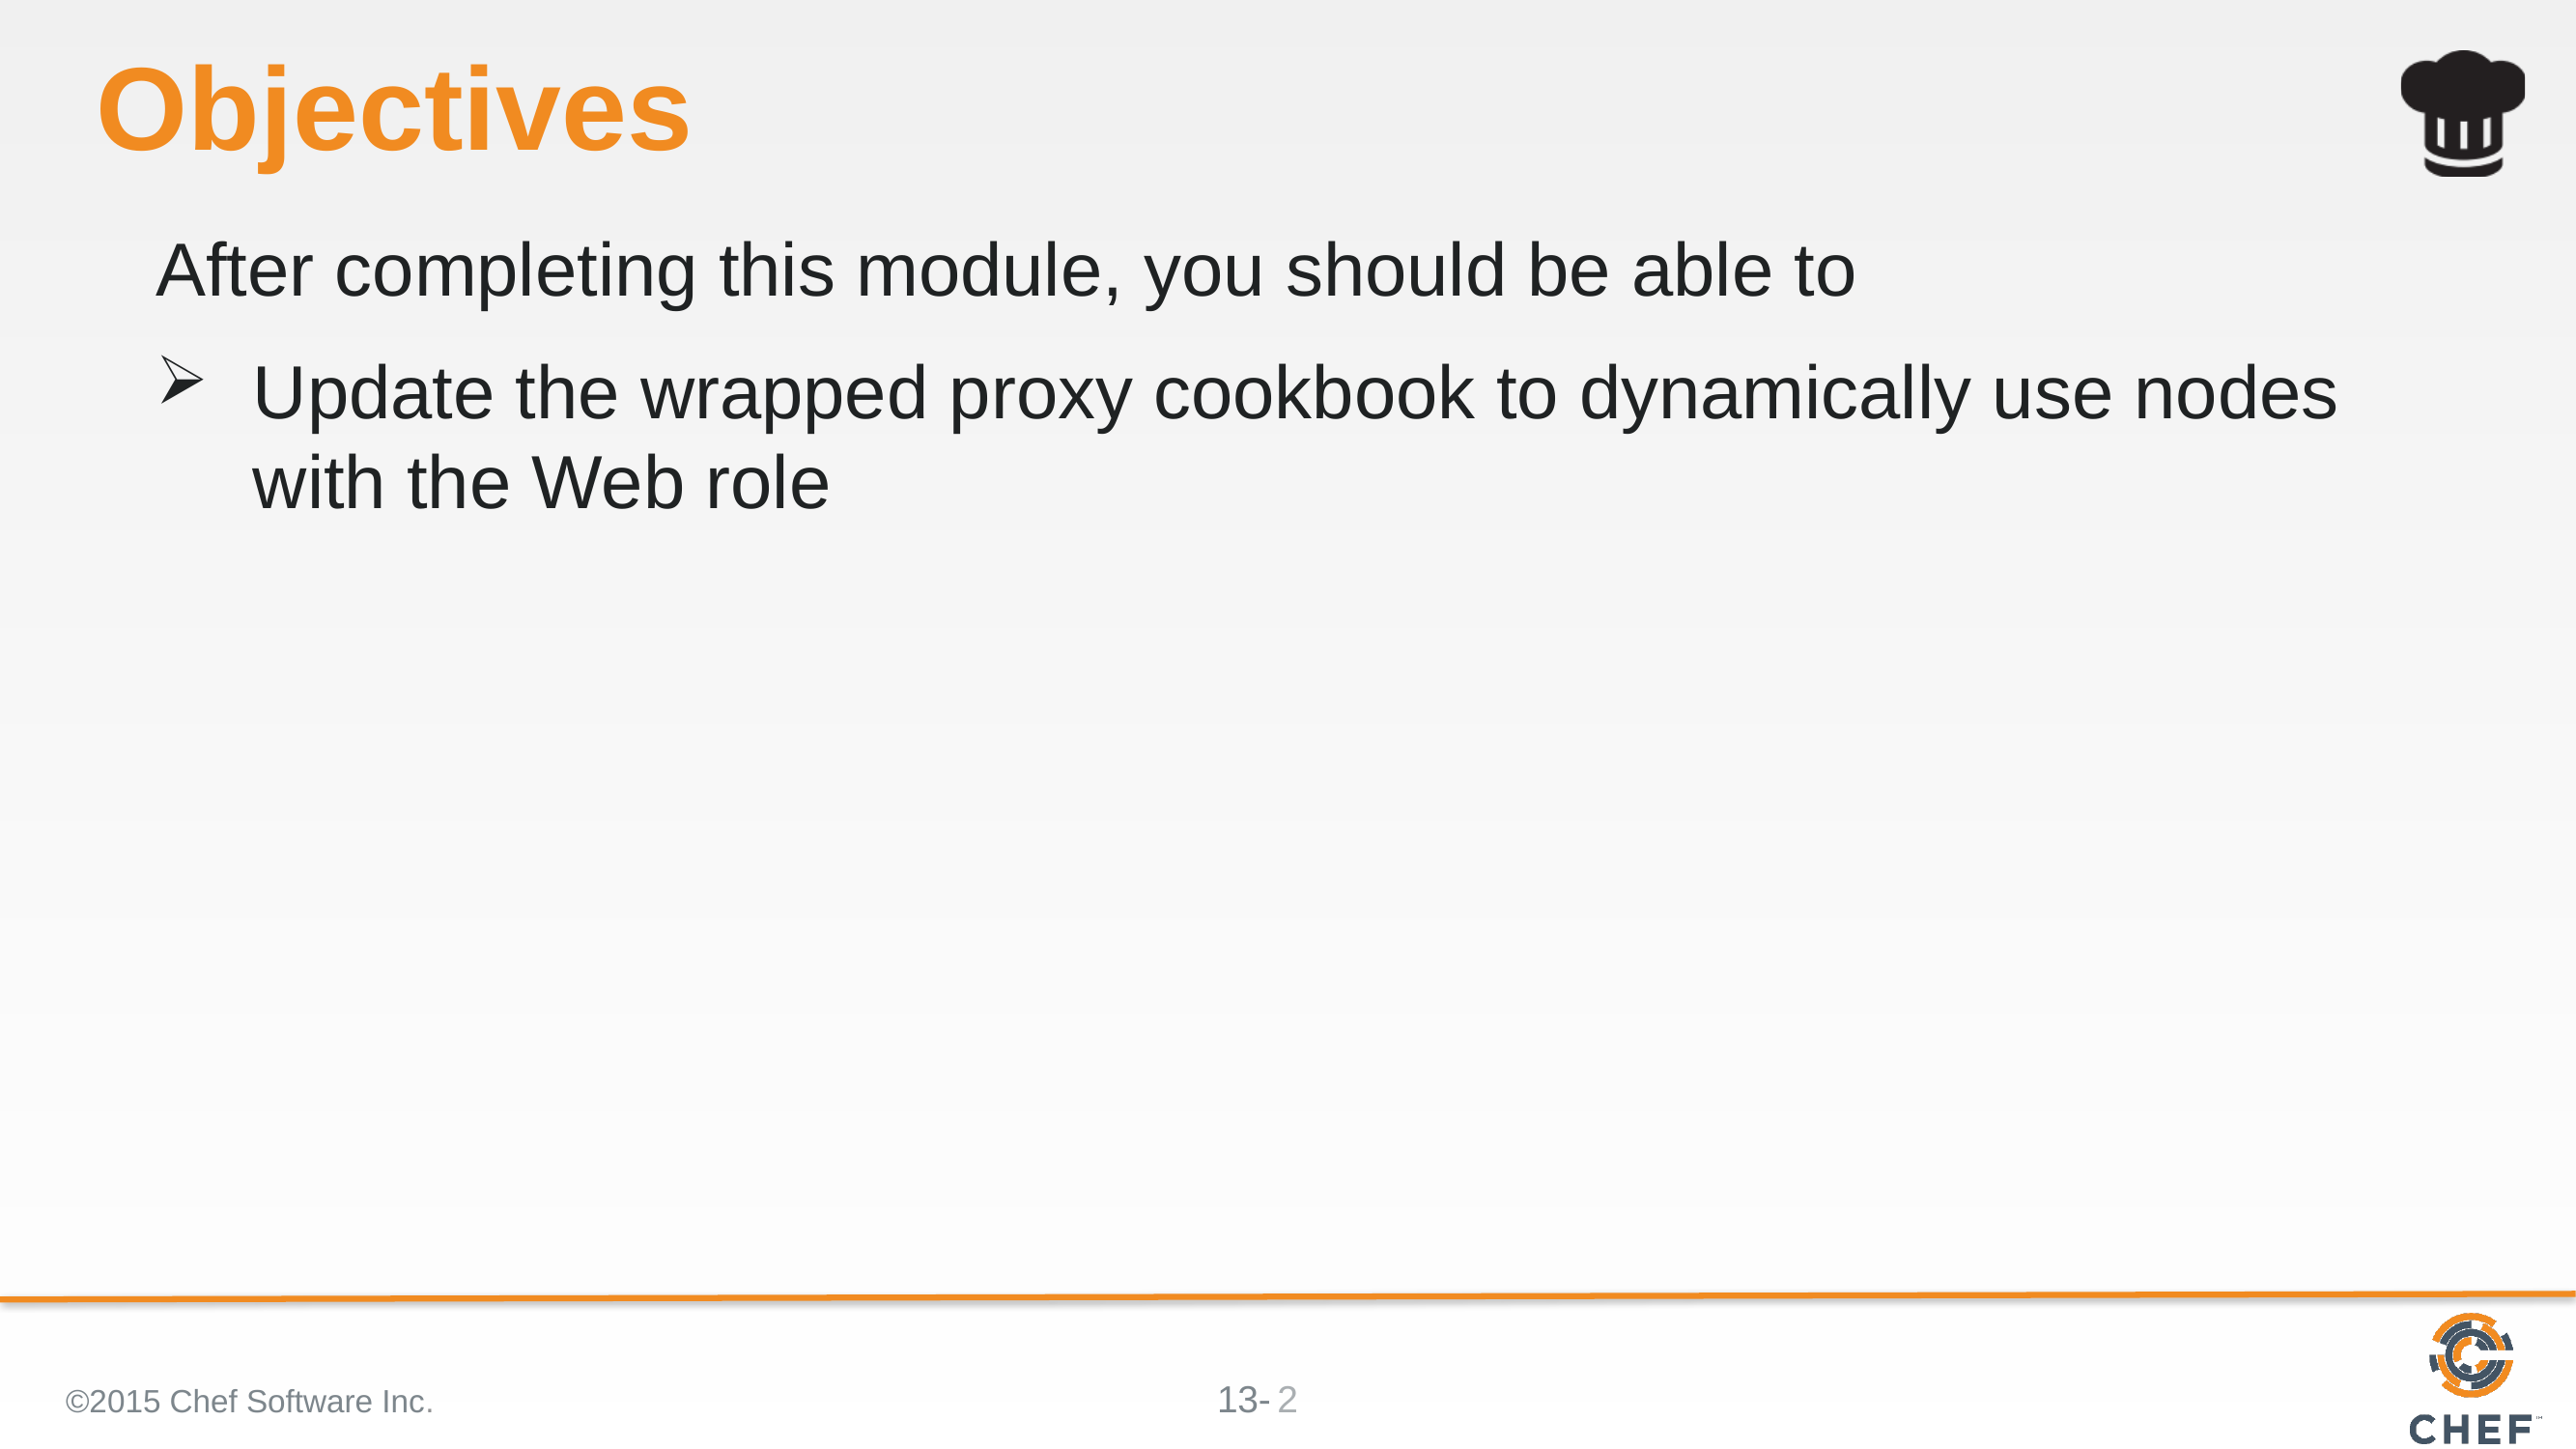

# Objectives
After completing this module, you should be able to
Update the wrapped proxy cookbook to dynamically use nodes with the Web role

©2015 Chef Software Inc.
2